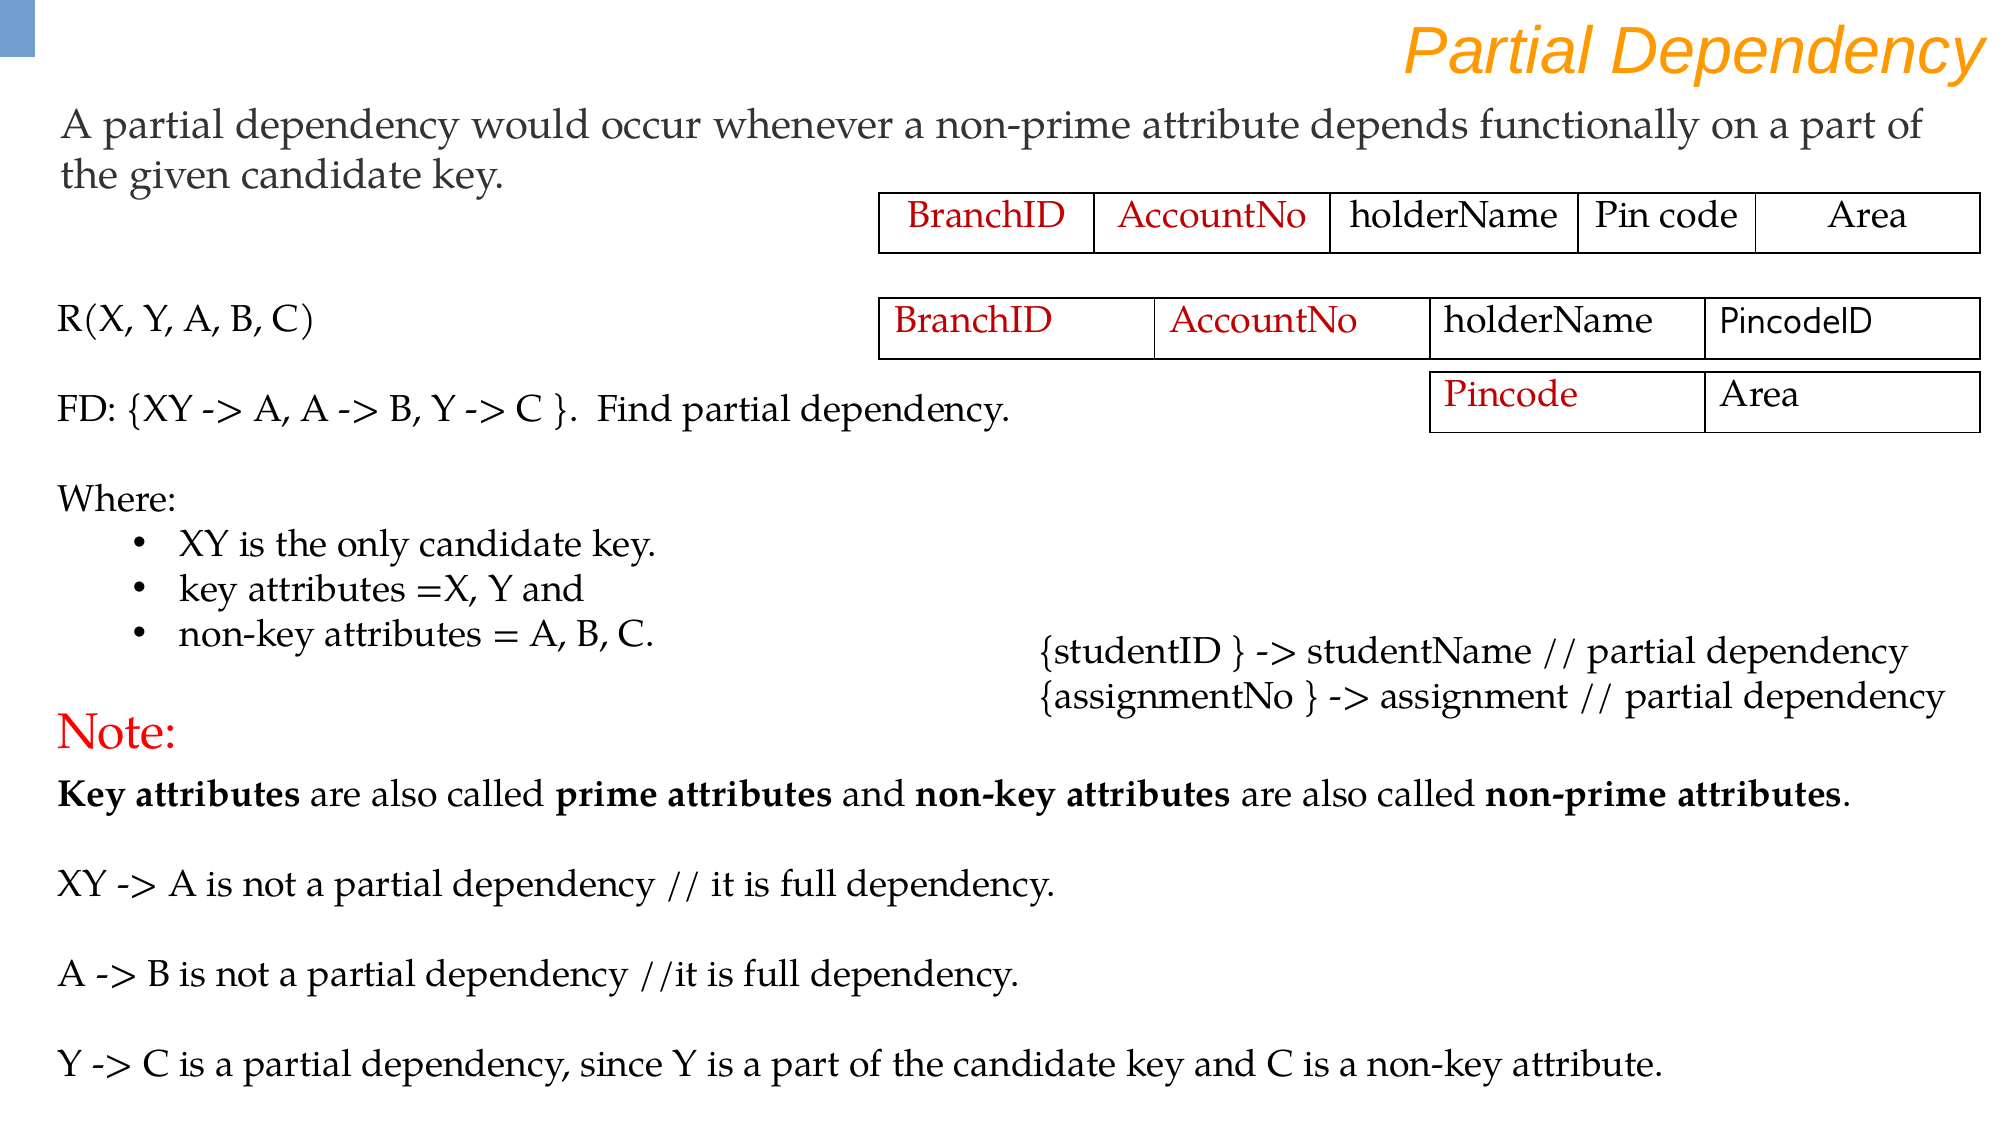

Partial Dependency
A partial dependency would occur whenever a non-prime attribute depends functionally on a part of the given candidate key.
| BranchID | AccountNo | holderName | Pin code | Area |
| --- | --- | --- | --- | --- |
R(X, Y, A, B, C)

FD: {XY -> A, A -> B, Y -> C }.  Find partial dependency.

Where:
XY is the only candidate key.
key attributes =X, Y and
non-key attributes = A, B, C.

Note:

Key attributes are also called prime attributes and non-key attributes are also called non-prime attributes.

XY -> A is not a partial dependency // it is full dependency.

A -> B is not a partial dependency //it is full dependency.

Y -> C is a partial dependency, since Y is a part of the candidate key and C is a non-key attribute.
| BranchID | AccountNo | holderName | PincodeID |
| --- | --- | --- | --- |
| Pincode | Area |
| --- | --- |
{studentID } -> studentName // partial dependency
{assignmentNo } -> assignment // partial dependency